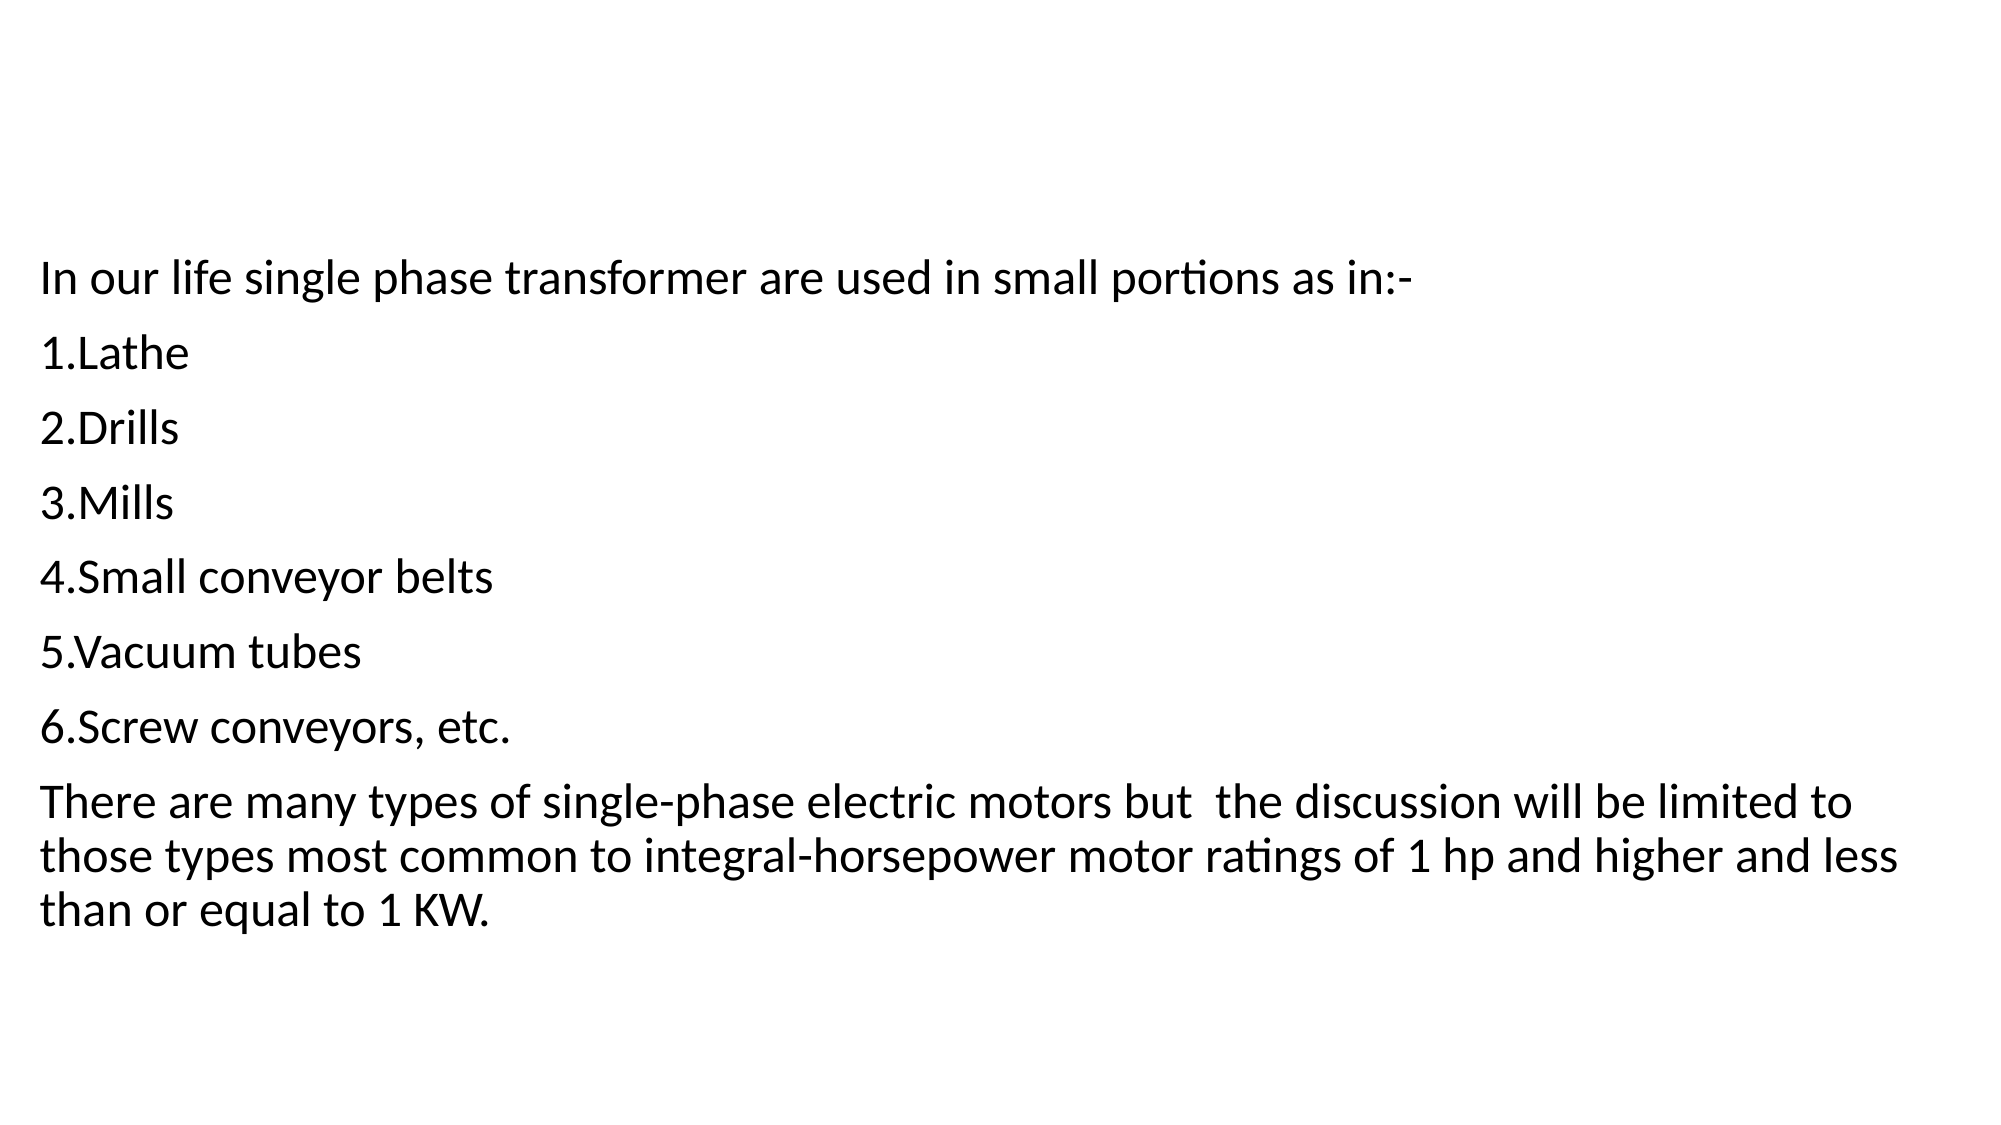

#
In our life single phase transformer are used in small portions as in:-
1.Lathe
2.Drills
3.Mills
4.Small conveyor belts
5.Vacuum tubes
6.Screw conveyors, etc.
There are many types of single-phase electric motors but  the discussion will be limited to those types most common to integral-horsepower motor ratings of 1 hp and higher and less than or equal to 1 KW.